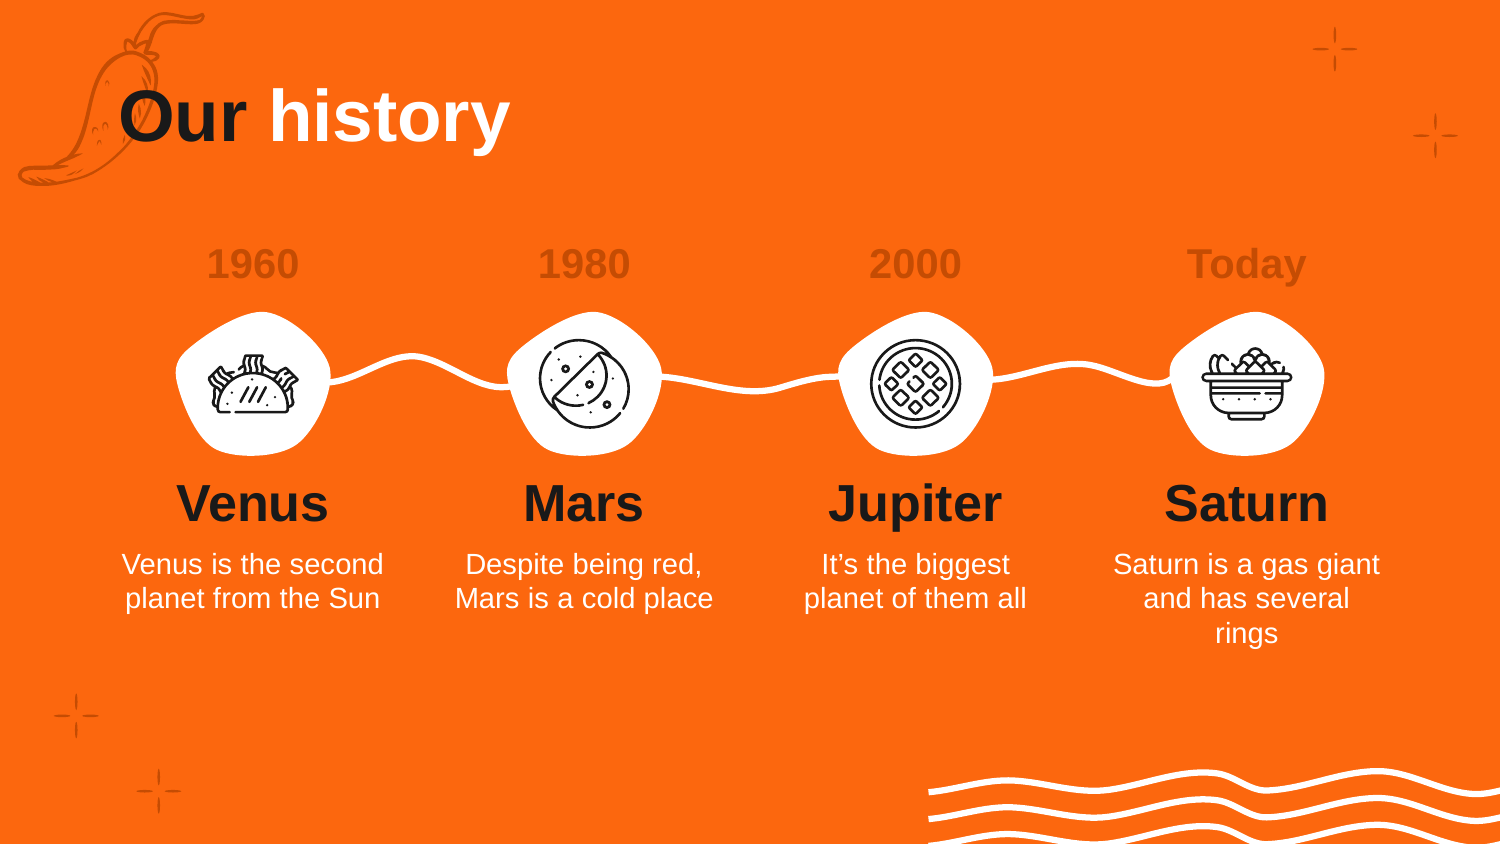

Our history
1960
1980
2000
Today

# Venus
Mars
Jupiter
Saturn
Venus is the second planet from the Sun
Despite being red, Mars is a cold place
It’s the biggest planet of them all
Saturn is a gas giant and has several rings